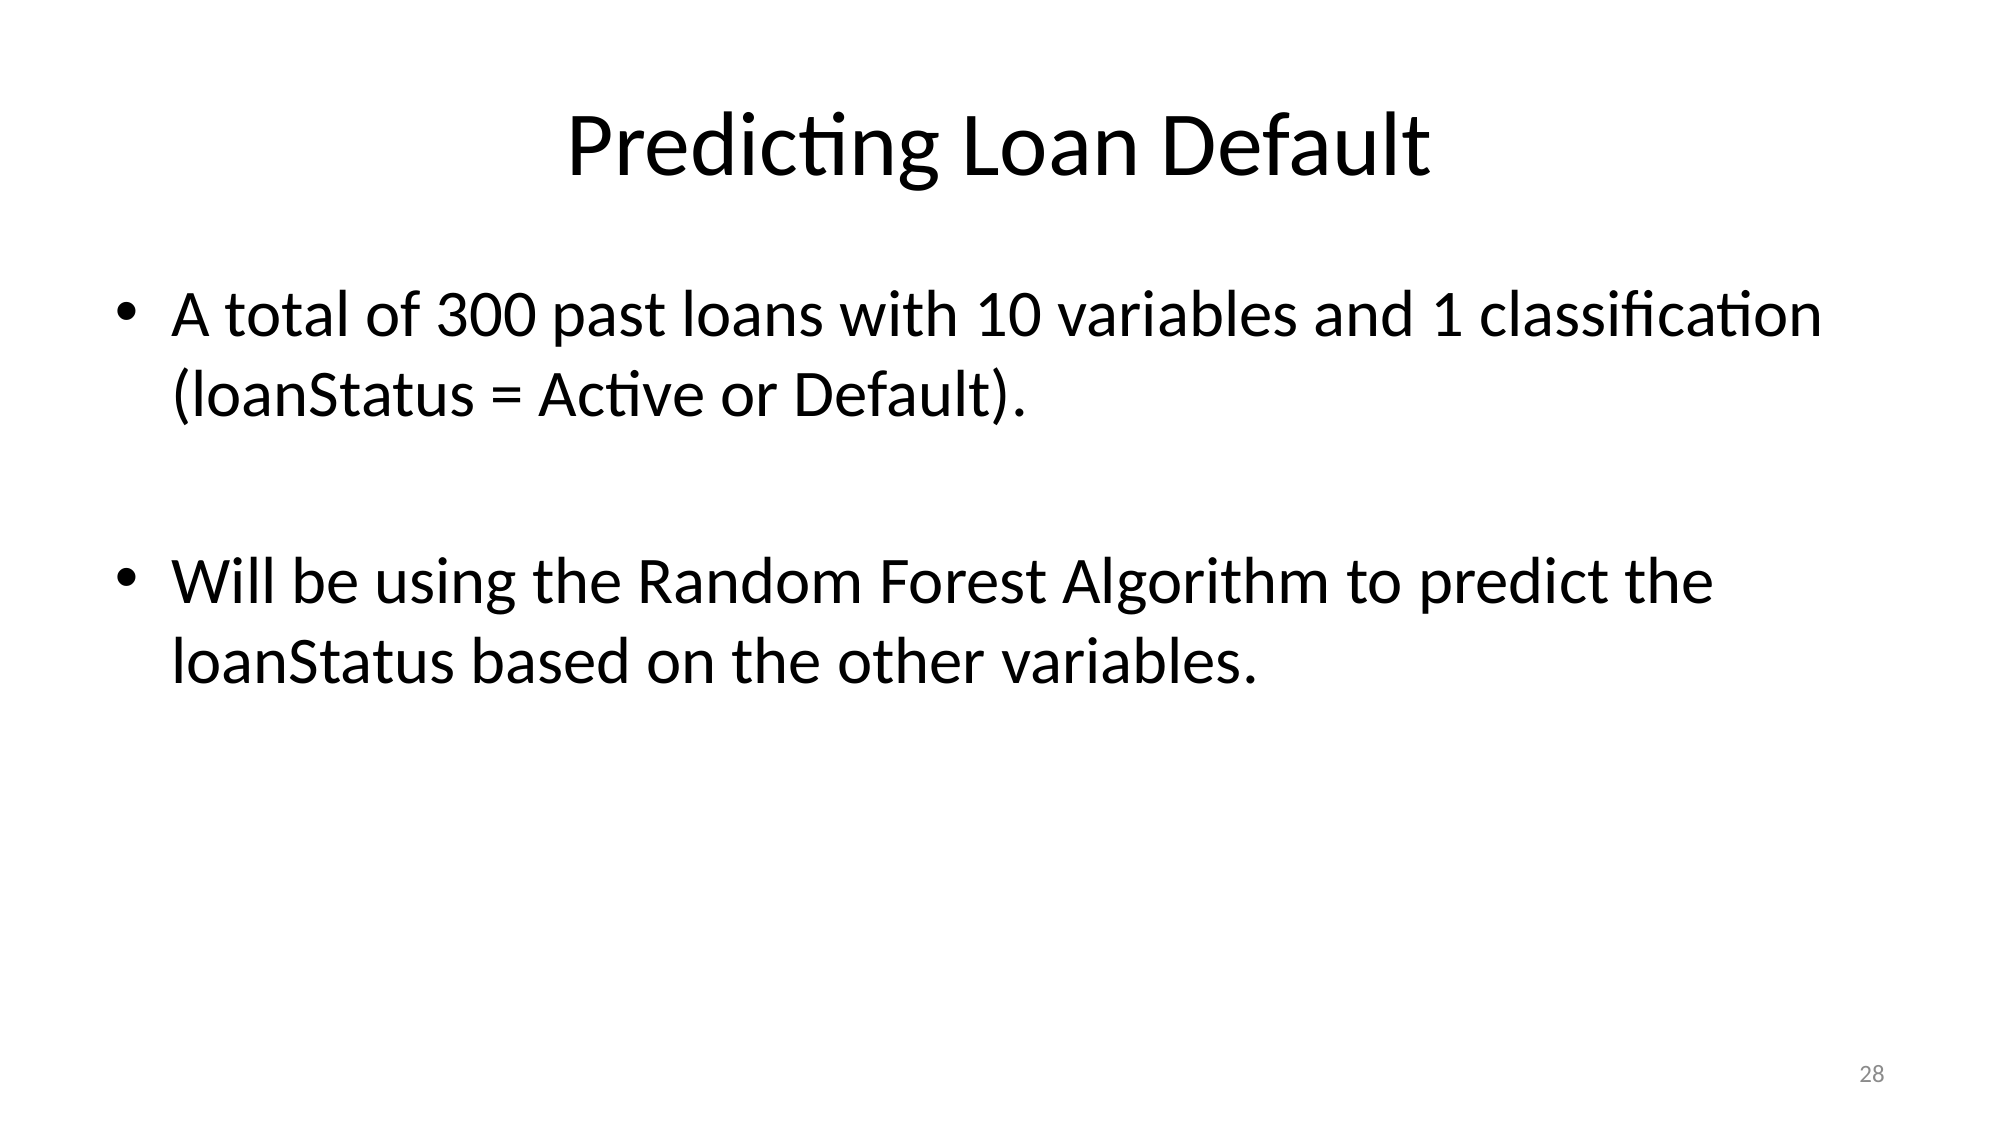

# Predicting Loan Default
A total of 300 past loans with 10 variables and 1 classification (loanStatus = Active or Default).

Will be using the Random Forest Algorithm to predict the loanStatus based on the other variables.
28